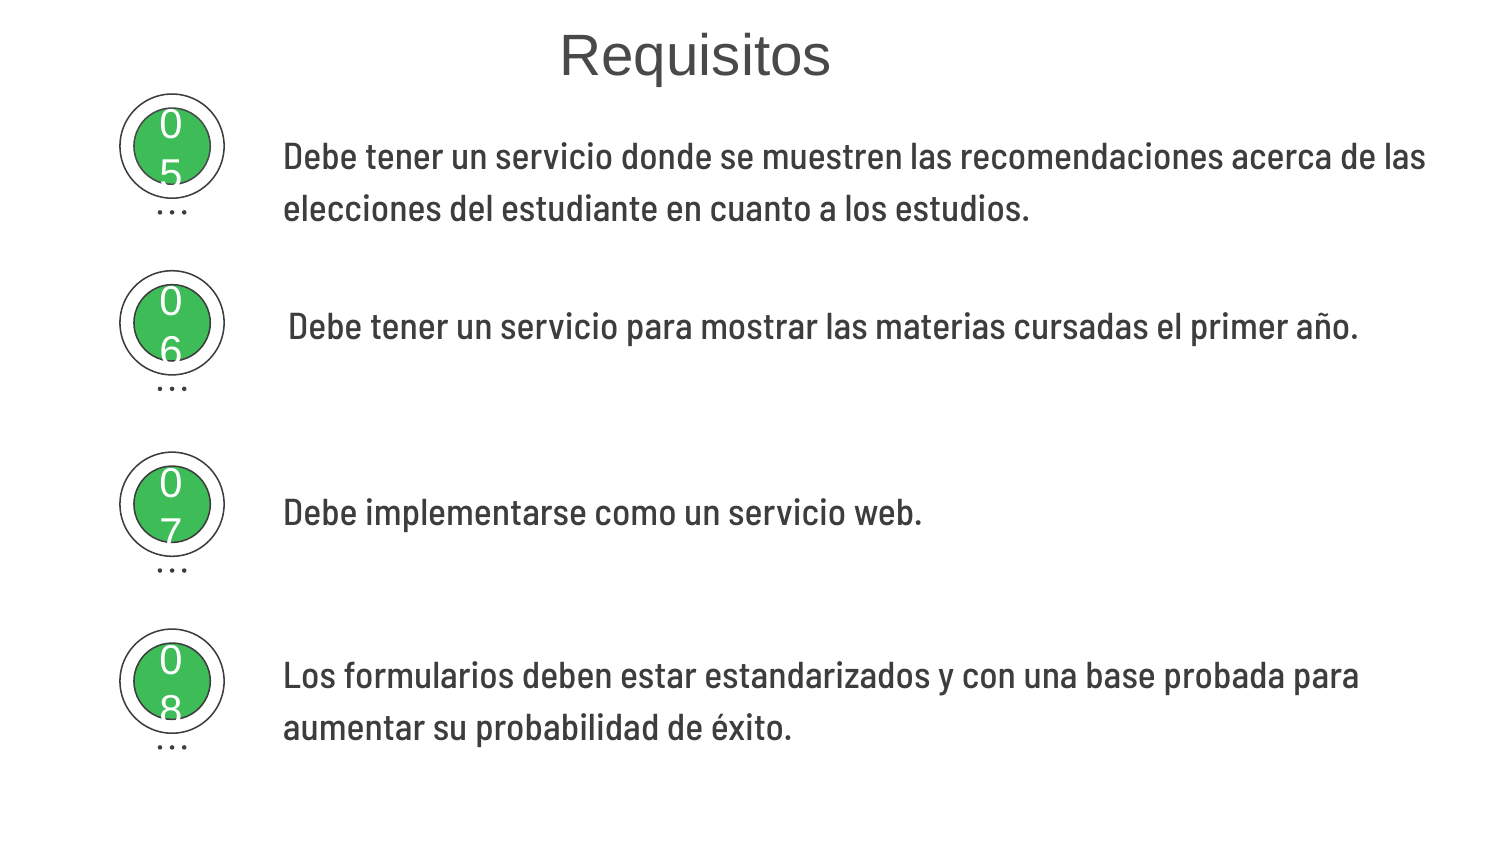

# Requisitos

Debe tener un servicio donde se muestren las recomendaciones acerca de las elecciones del estudiante en cuanto a los estudios.
05

Debe tener un servicio para mostrar las materias cursadas el primer año.
06

Debe implementarse como un servicio web.
07

Los formularios deben estar estandarizados y con una base probada para aumentar su probabilidad de éxito.
08